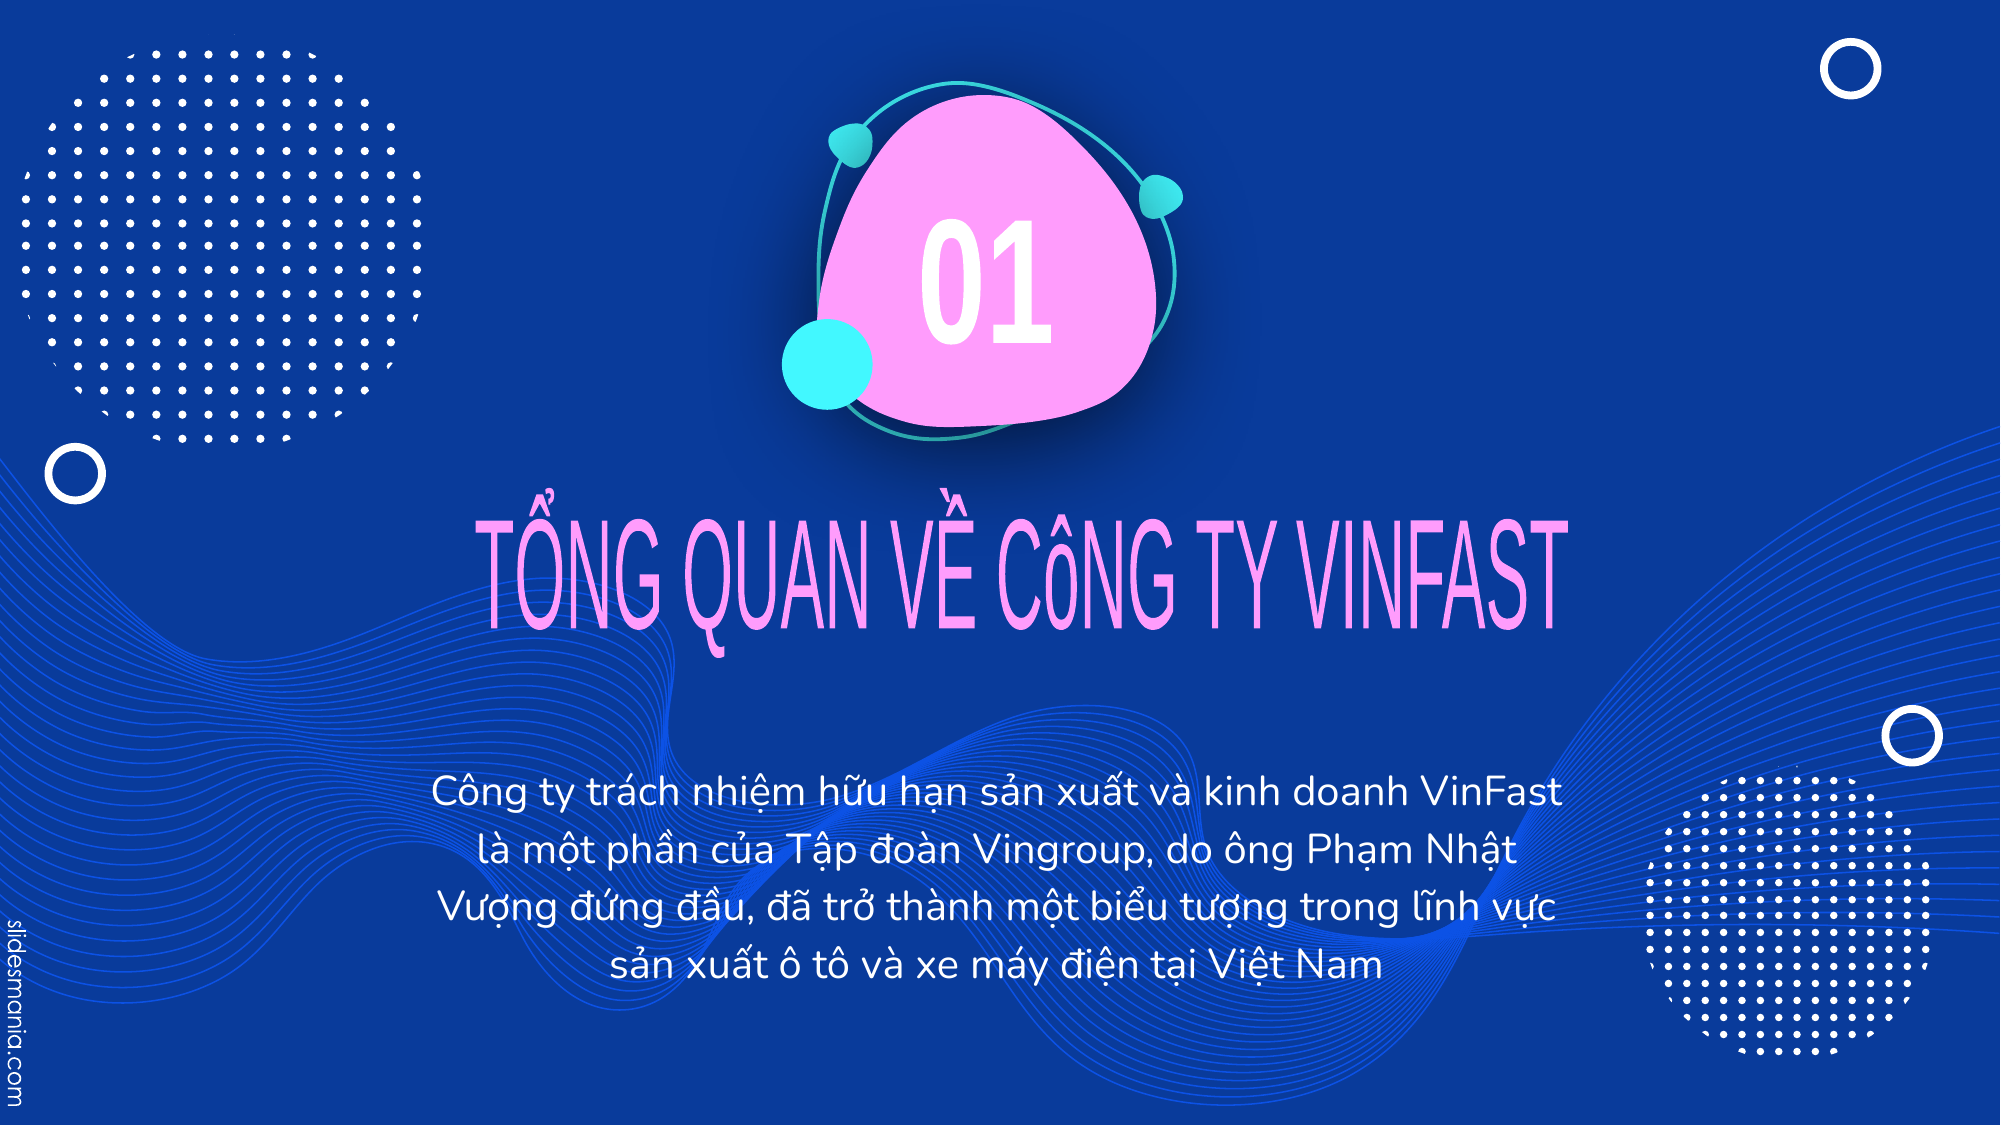

01
TỔNG QUAN VỀ CôNG TY VINFAST
Công ty trách nhiệm hữu hạn sản xuất và kinh doanh VinFast là một phần của Tập đoàn Vingroup, do ông Phạm Nhật Vượng đứng đầu, đã trở thành một biểu tượng trong lĩnh vực sản xuất ô tô và xe máy điện tại Việt Nam